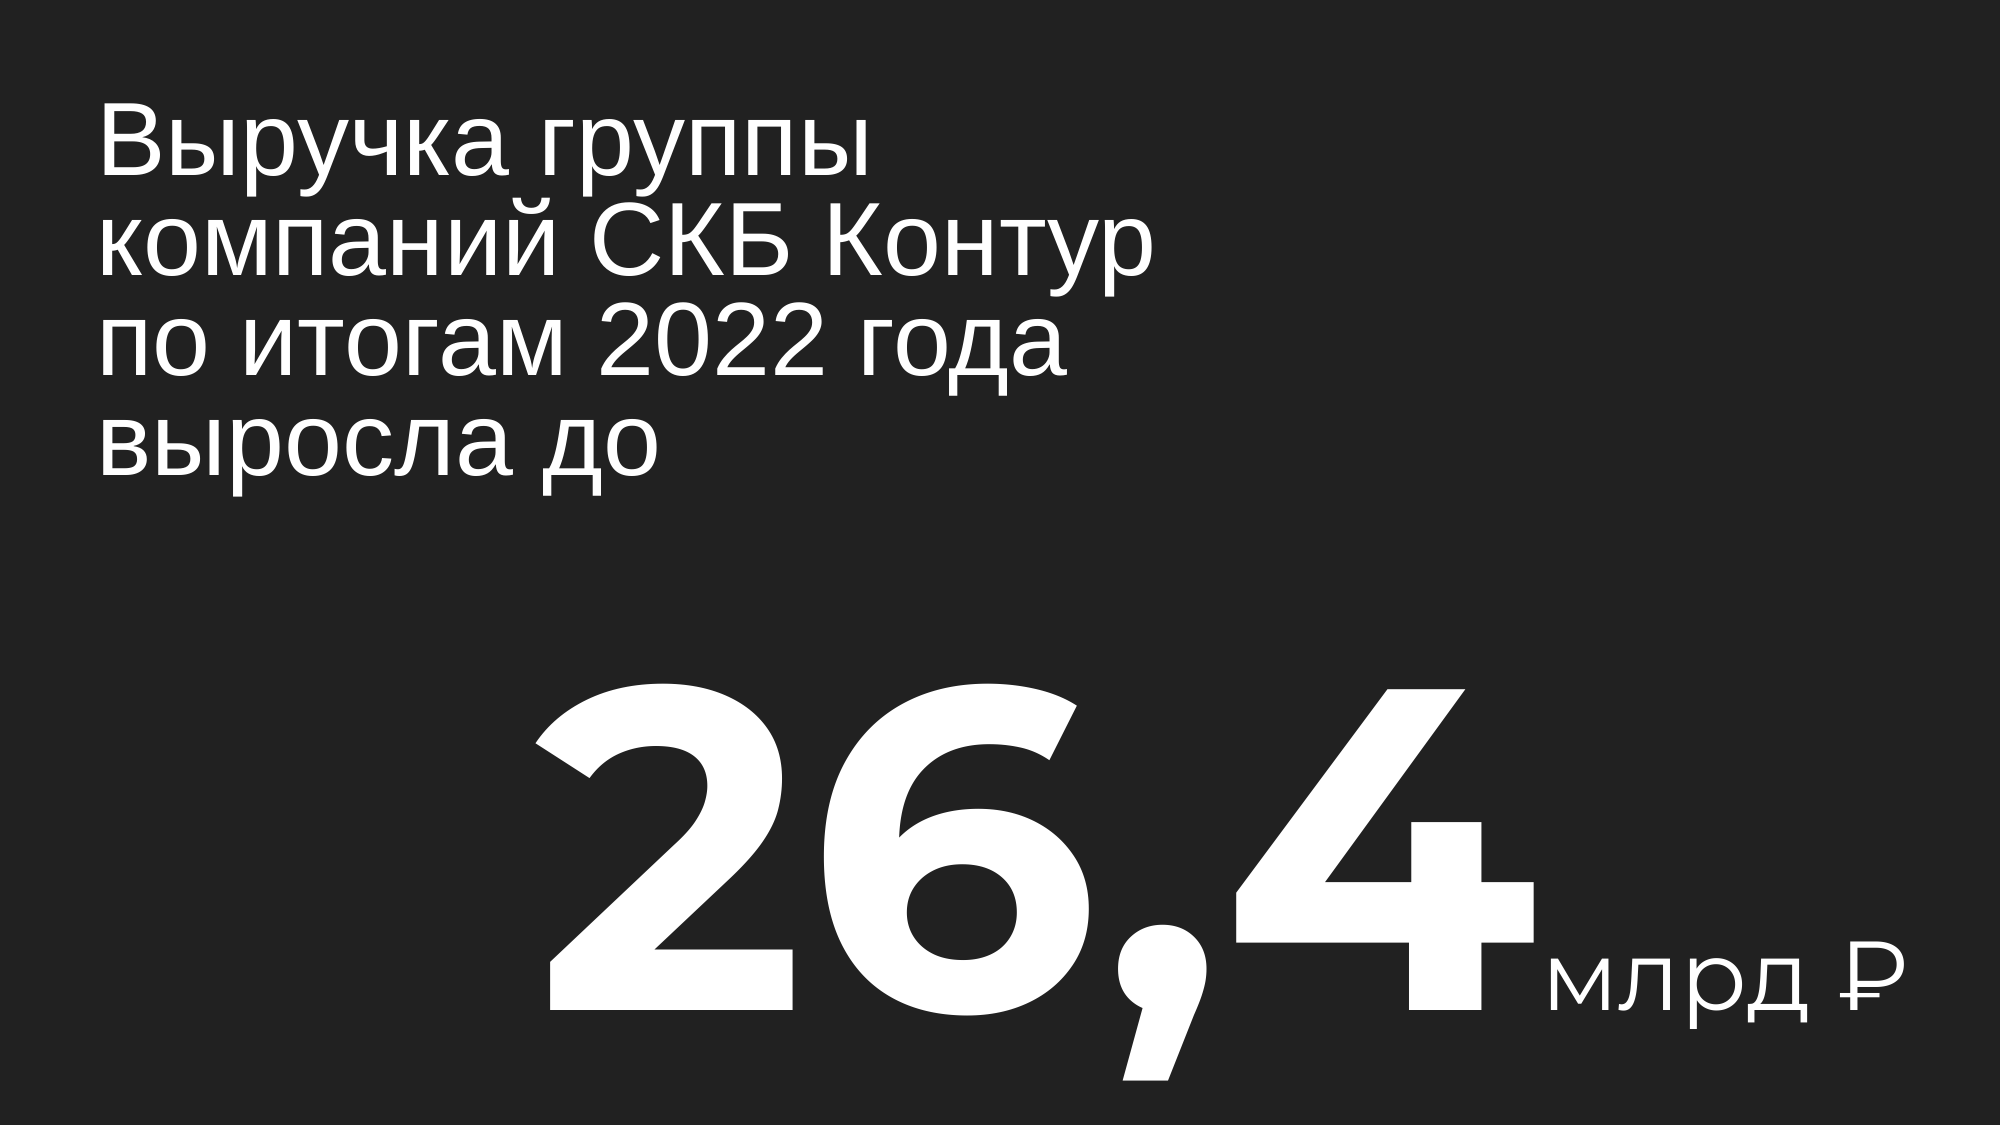

# Выручка группы компаний СКБ Контур по итогам 2022 года выросла до
26,4
млрд ₽